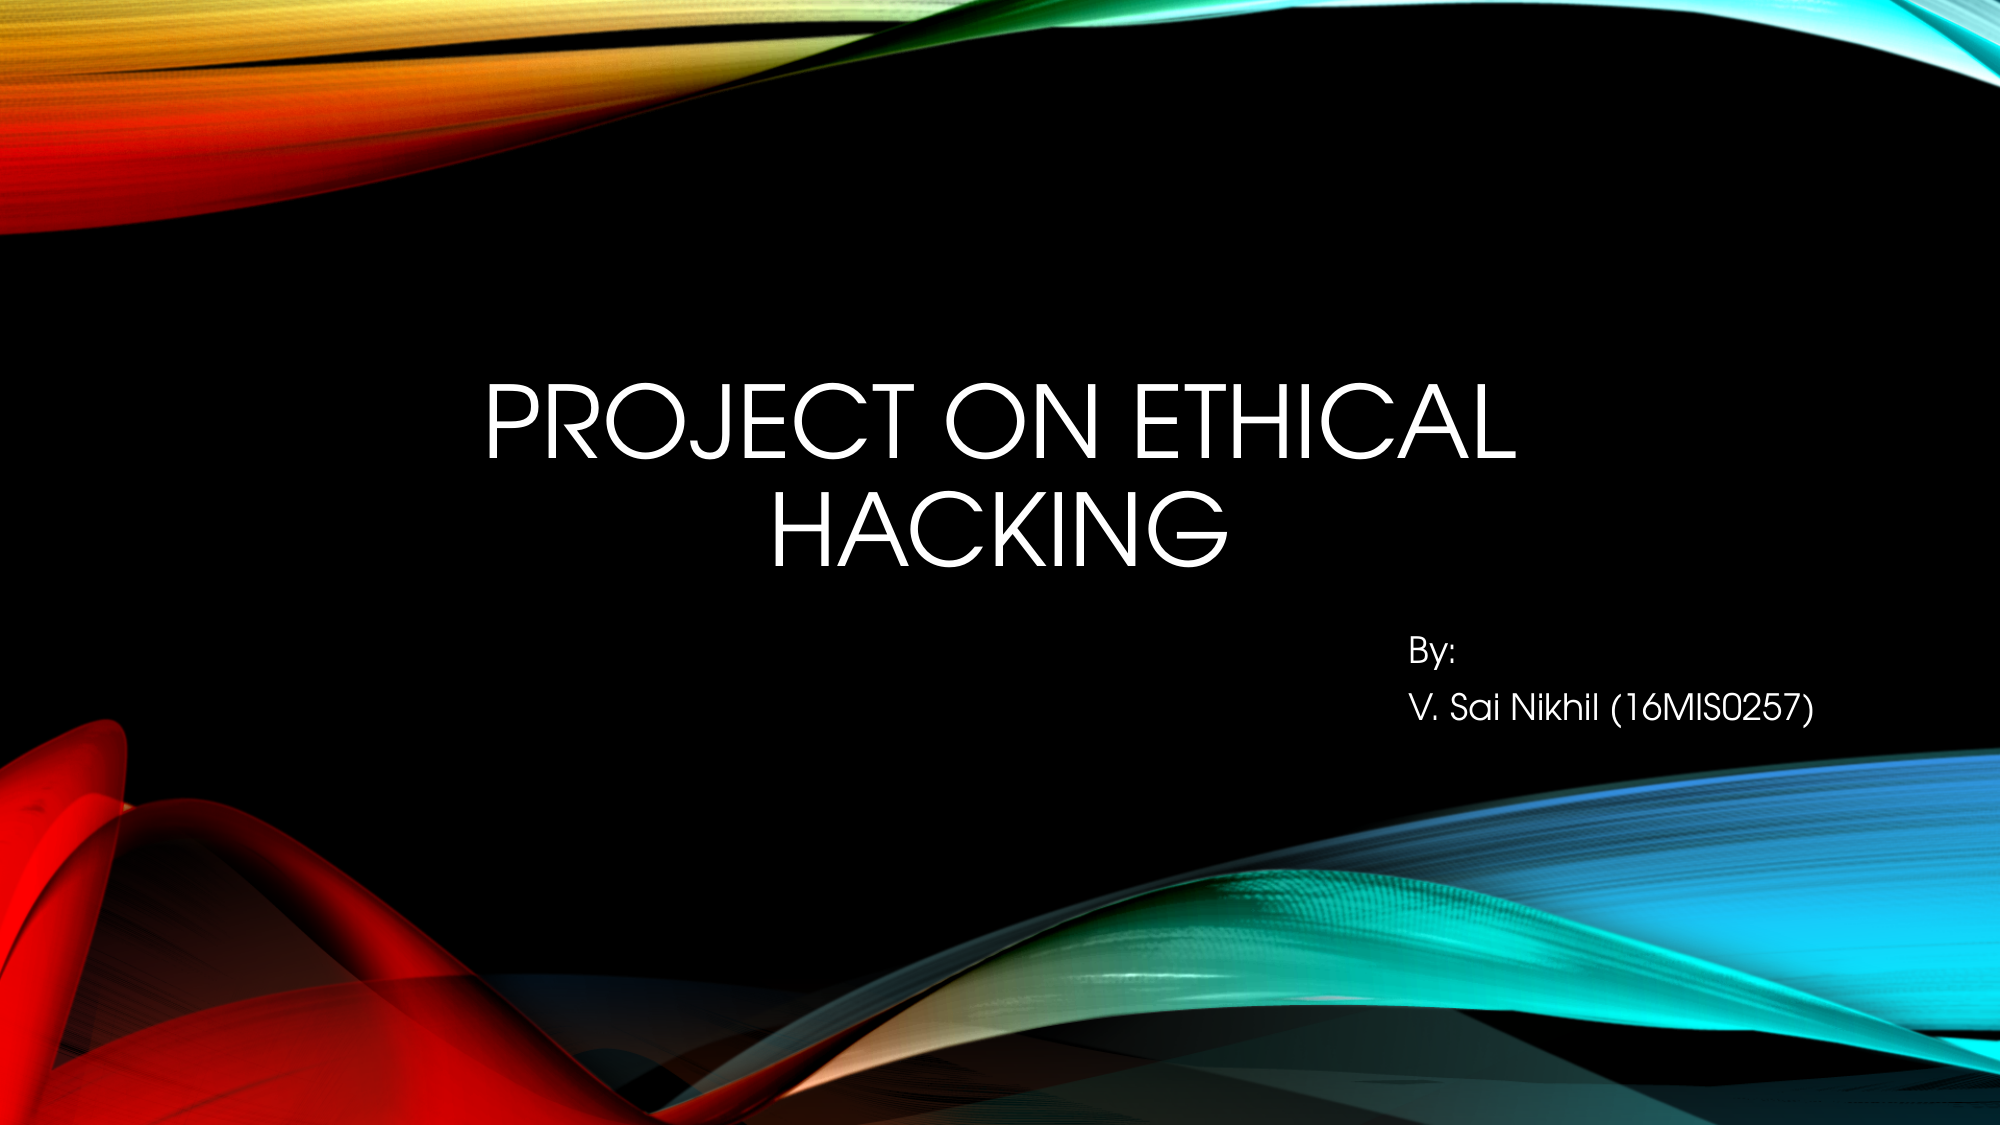

# Project On Ethical Hacking
By:
V. Sai Nikhil (16MIS0257)